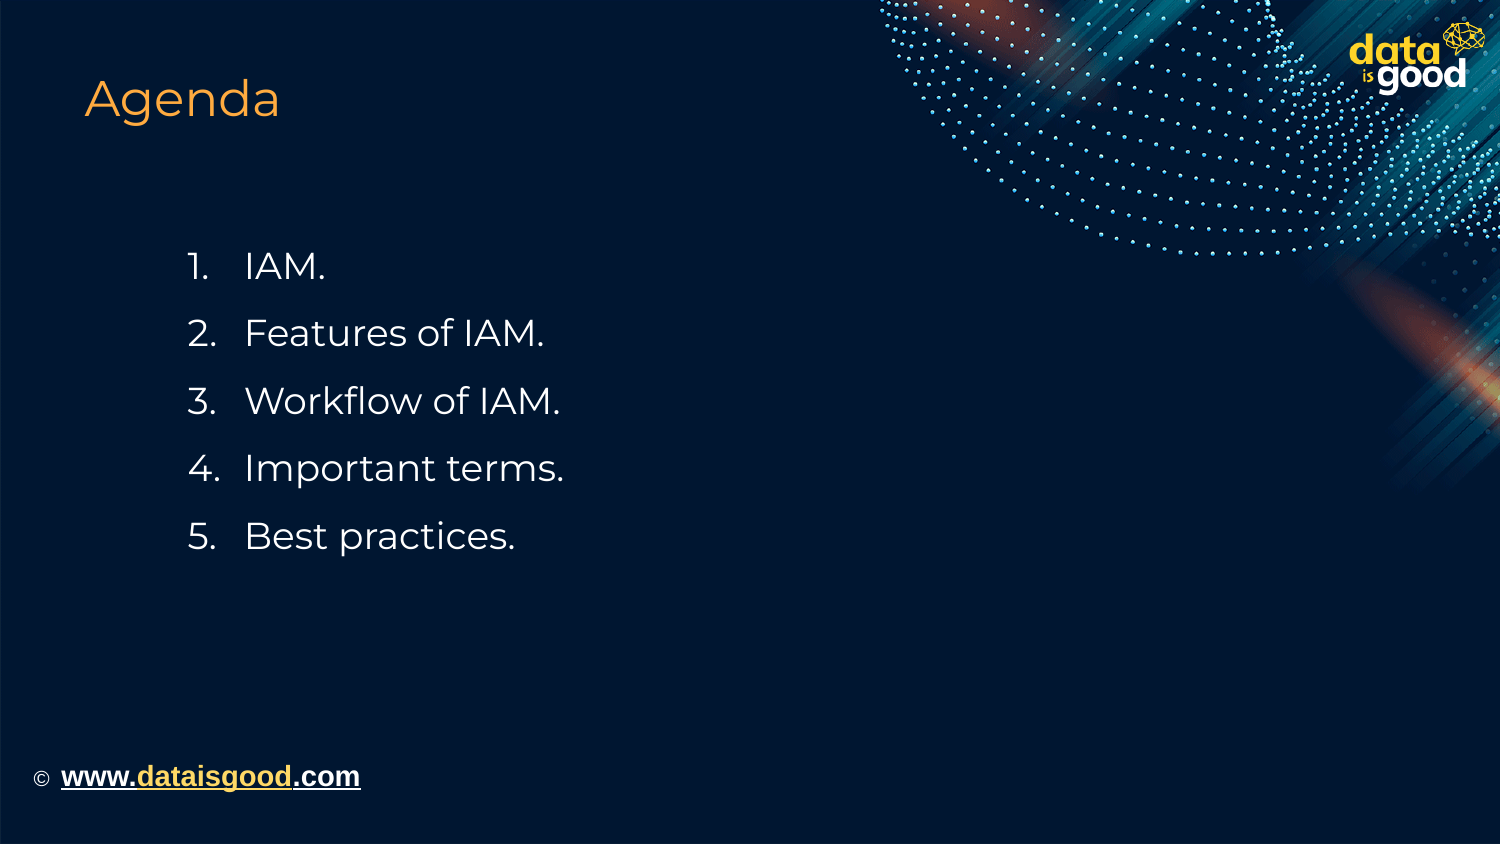

# Agenda
IAM.
Features of IAM.
Workflow of IAM.
Important terms.
Best practices.